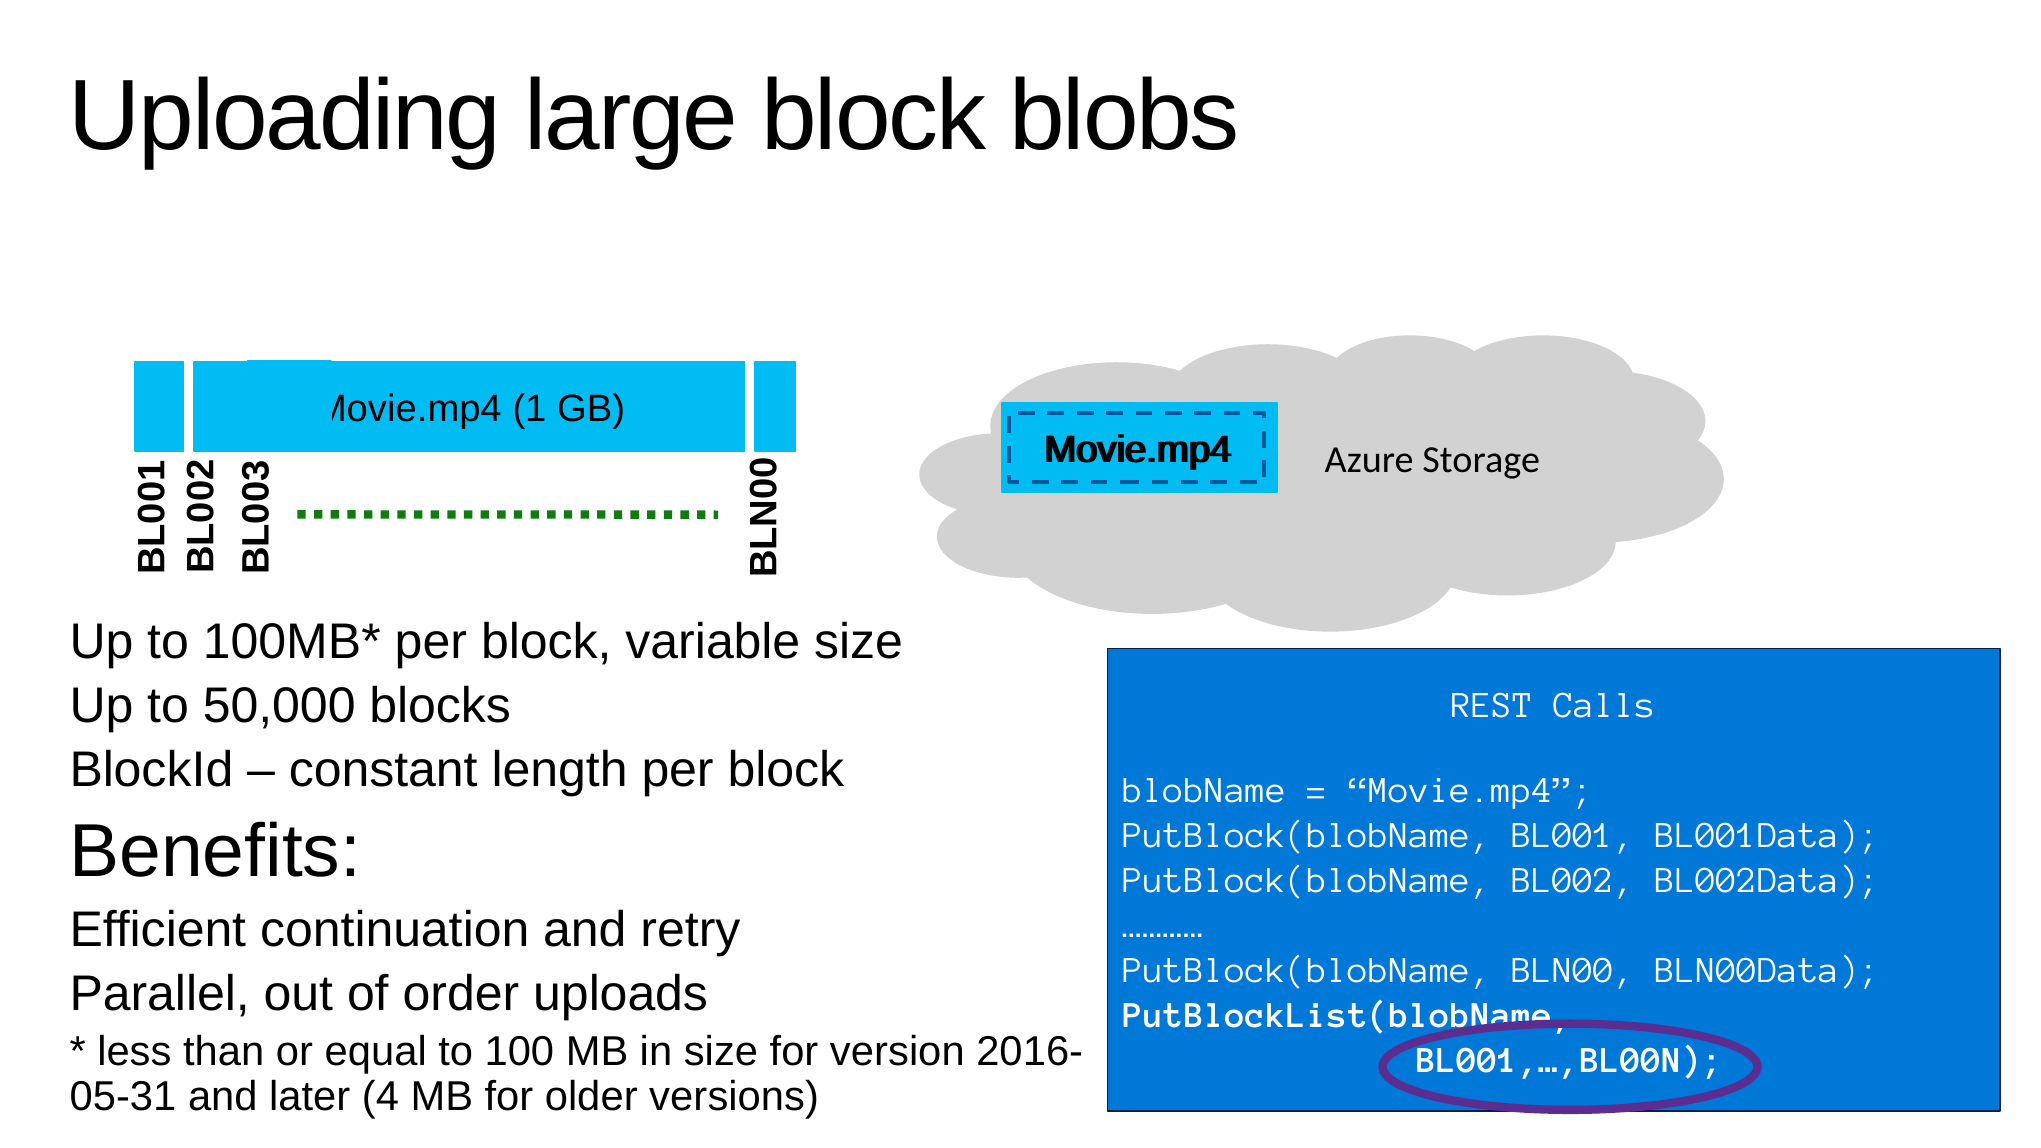

# Uploading large block blobs

Azure Storage

Movie.mp4 (1 GB)

Movie.mp4
Movie.mp4
BLN00
BL002
BL001
BL003
Up to 100MB* per block, variable size
Up to 50,000 blocks
BlockId – constant length per block
Benefits:
Efficient continuation and retry
Parallel, out of order uploads
* less than or equal to 100 MB in size for version 2016-05-31 and later (4 MB for older versions)
REST Calls

blobName = “Movie.mp4”;
PutBlock(blobName, BL001, BL001Data);
PutBlock(blobName, BL002, BL002Data);
…………
PutBlock(blobName, BLN00, BLN00Data);
PutBlockList(blobName,
	       BL001,…,BL00N);